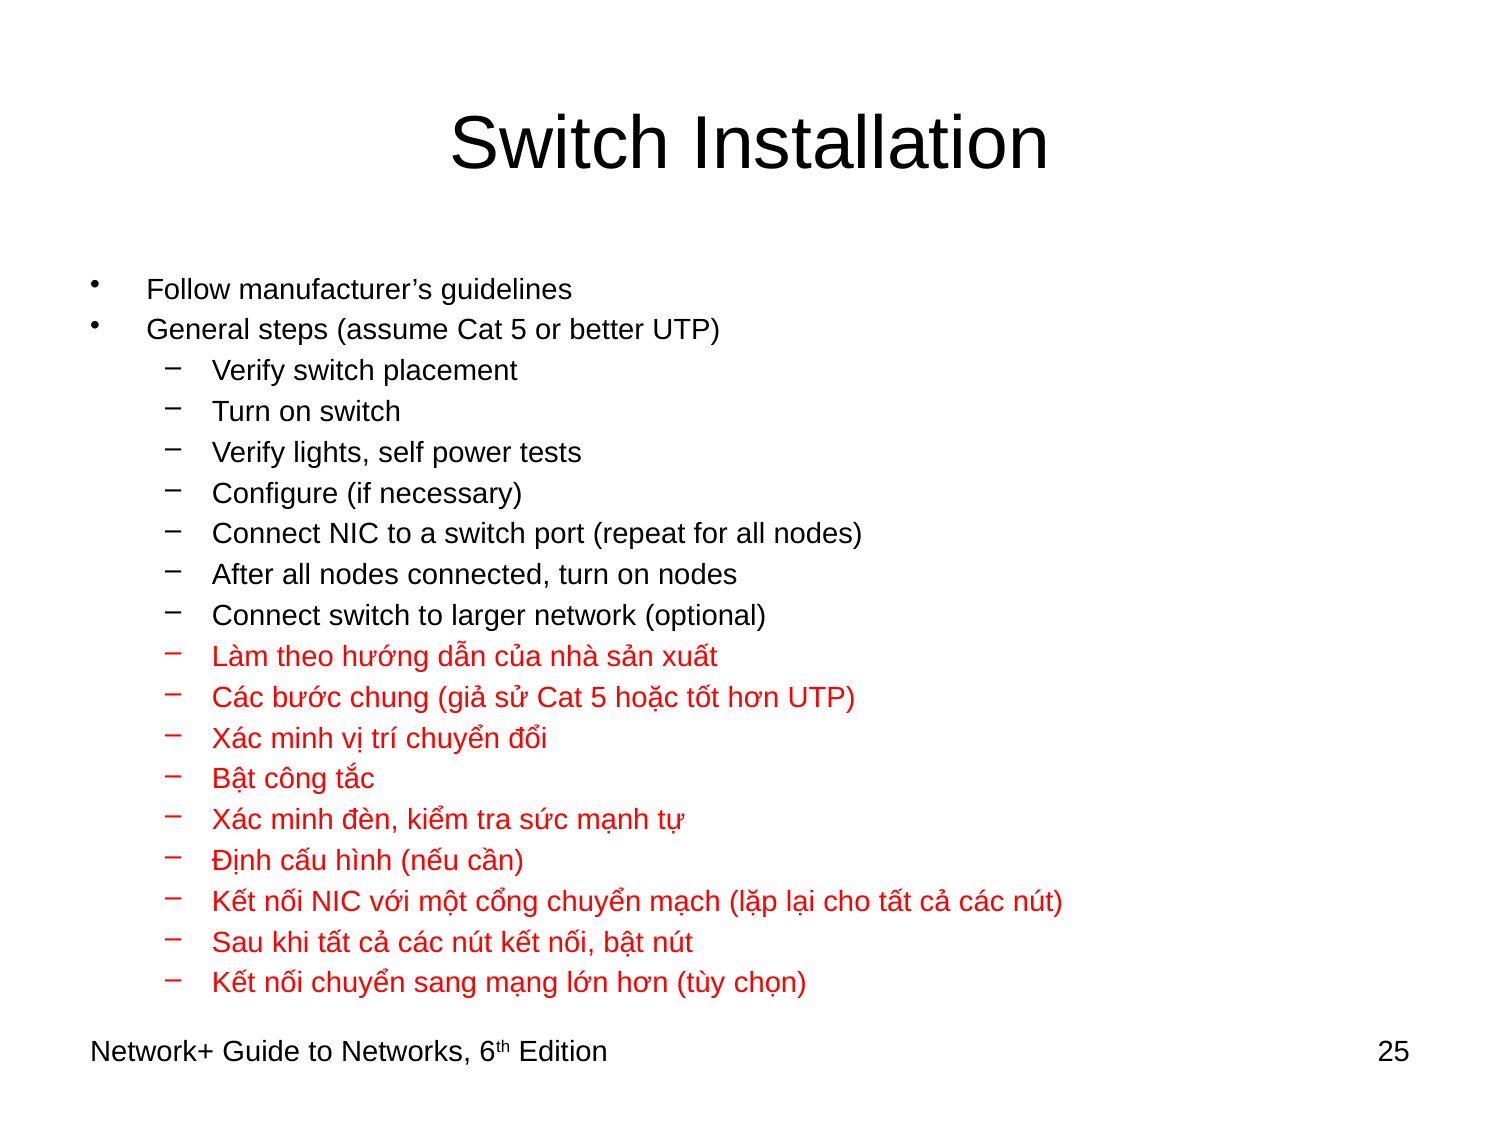

# Switch Installation
Follow manufacturer’s guidelines
General steps (assume Cat 5 or better UTP)
Verify switch placement
Turn on switch
Verify lights, self power tests
Configure (if necessary)
Connect NIC to a switch port (repeat for all nodes)
After all nodes connected, turn on nodes
Connect switch to larger network (optional)
Làm theo hướng dẫn của nhà sản xuất
Các bước chung (giả sử Cat 5 hoặc tốt hơn UTP)
Xác minh vị trí chuyển đổi
Bật công tắc
Xác minh đèn, kiểm tra sức mạnh tự
Định cấu hình (nếu cần)
Kết nối NIC với một cổng chuyển mạch (lặp lại cho tất cả các nút)
Sau khi tất cả các nút kết nối, bật nút
Kết nối chuyển sang mạng lớn hơn (tùy chọn)

Network+ Guide to Networks, 6th Edition
25